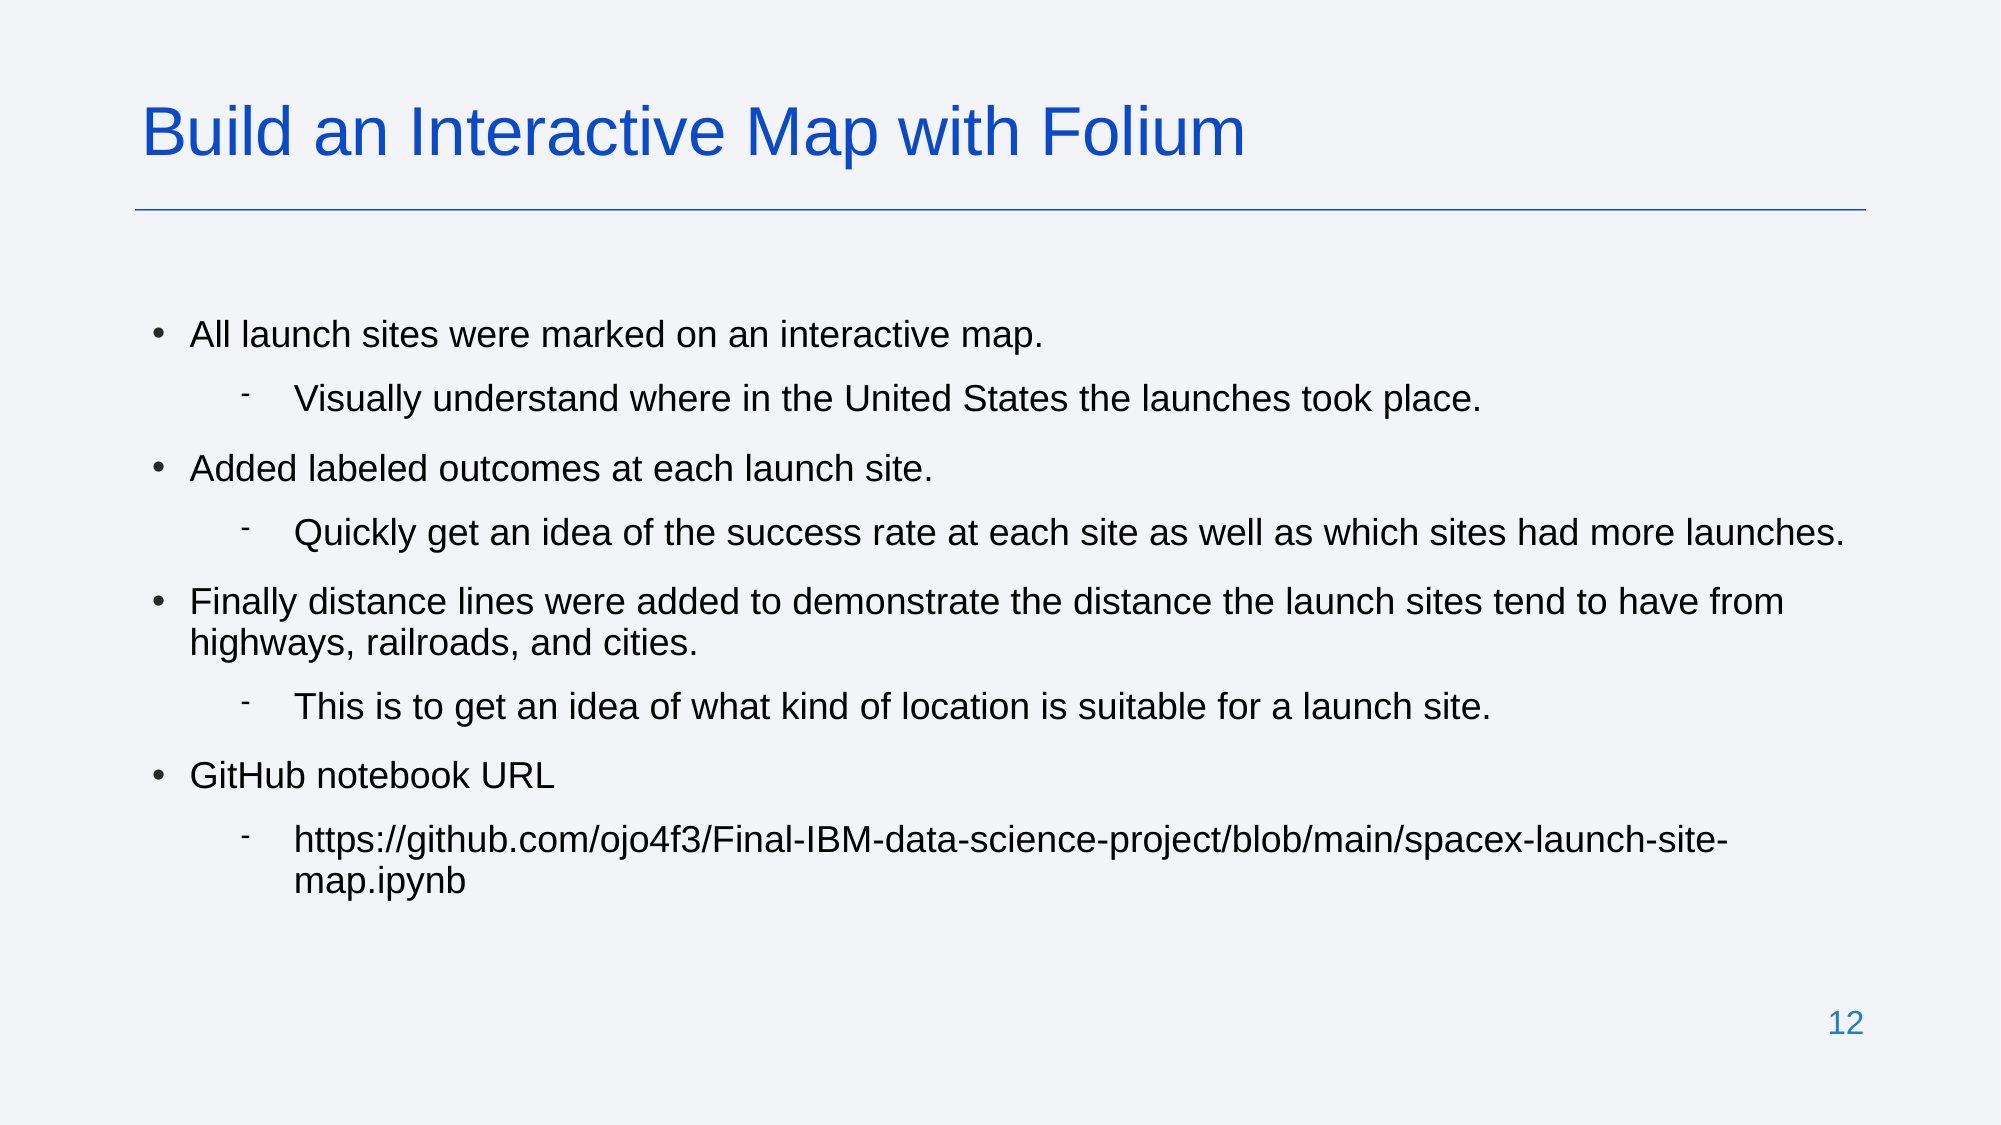

Build an Interactive Map with Folium
# All launch sites were marked on an interactive map.
Visually understand where in the United States the launches took place.
Added labeled outcomes at each launch site.
Quickly get an idea of the success rate at each site as well as which sites had more launches.
Finally distance lines were added to demonstrate the distance the launch sites tend to have from highways, railroads, and cities.
This is to get an idea of what kind of location is suitable for a launch site.
GitHub notebook URL
https://github.com/ojo4f3/Final-IBM-data-science-project/blob/main/spacex-launch-site-map.ipynb
12